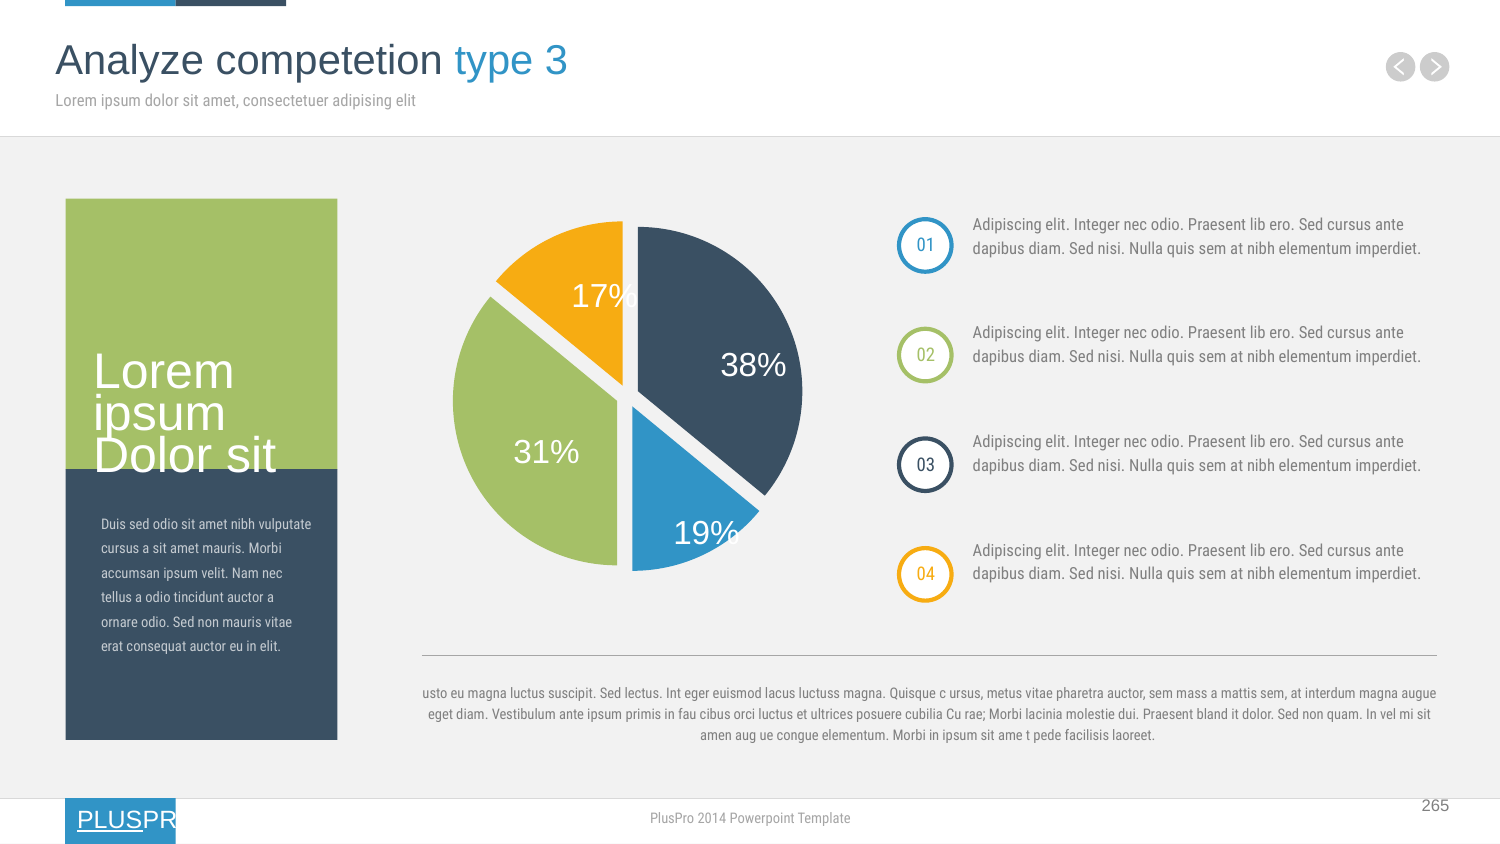

# Analyze competetion type 3
Lorem ipsum dolor sit amet, consectetuer adipising elit

Adipiscing elit. Integer nec odio. Praesent lib ero. Sed cursus ante dapibus diam. Sed nisi. Nulla quis sem at nibh elementum imperdiet.

### Chart

| Category | Sales |
|---|---|
| 1st Qtr | 8.2 |
| 2nd Qtr | 3.2 |
| 1st Qtr | 8.2 |
| 2nd Qtr | 3.2 |
01
17%
Adipiscing elit. Integer nec odio. Praesent lib ero. Sed cursus ante dapibus diam. Sed nisi. Nulla quis sem at nibh elementum imperdiet.

02
38%
Lorem ipsum
Dolor sit
Adipiscing elit. Integer nec odio. Praesent lib ero. Sed cursus ante dapibus diam. Sed nisi. Nulla quis sem at nibh elementum imperdiet.
31%

03

Duis sed odio sit amet nibh vulputate cursus a sit amet mauris. Morbi accumsan ipsum velit. Nam nec tellus a odio tincidunt auctor a ornare odio. Sed non mauris vitae erat consequat auctor eu in elit.
19%
Adipiscing elit. Integer nec odio. Praesent lib ero. Sed cursus ante dapibus diam. Sed nisi. Nulla quis sem at nibh elementum imperdiet.

04

usto eu magna luctus suscipit. Sed lectus. Int eger euismod lacus luctuss magna. Quisque c ursus, metus vitae pharetra auctor, sem mass a mattis sem, at interdum magna augue eget diam. Vestibulum ante ipsum primis in fau cibus orci luctus et ultrices posuere cubilia Cu rae; Morbi lacinia molestie dui. Praesent bland it dolor. Sed non quam. In vel mi sit amen aug ue congue elementum. Morbi in ipsum sit ame t pede facilisis laoreet.
265